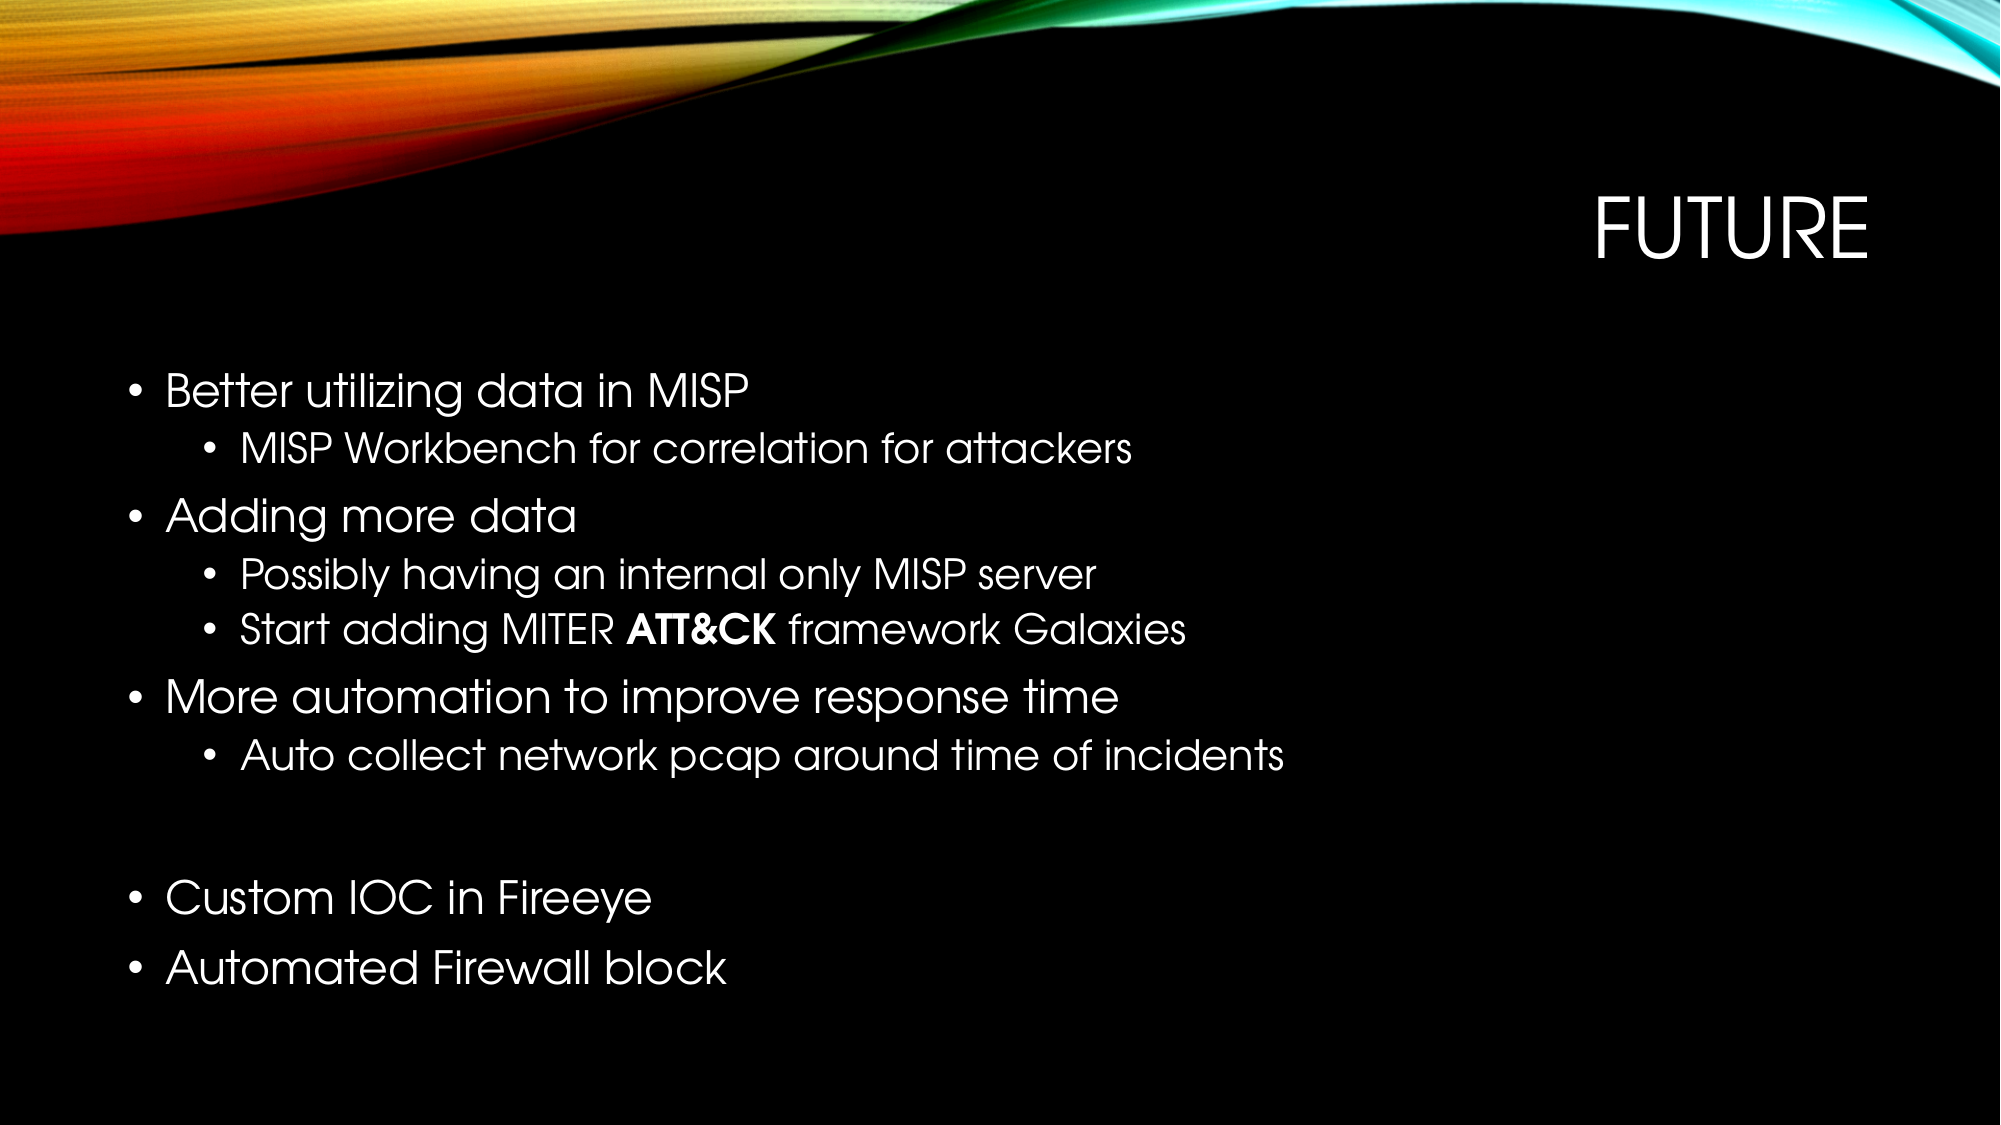

# Future
Better utilizing data in MISP
MISP Workbench for correlation for attackers
Adding more data
Possibly having an internal only MISP server
Start adding MITER ATT&CK framework Galaxies
More automation to improve response time
Auto collect network pcap around time of incidents

Custom IOC in Fireeye
Automated Firewall block